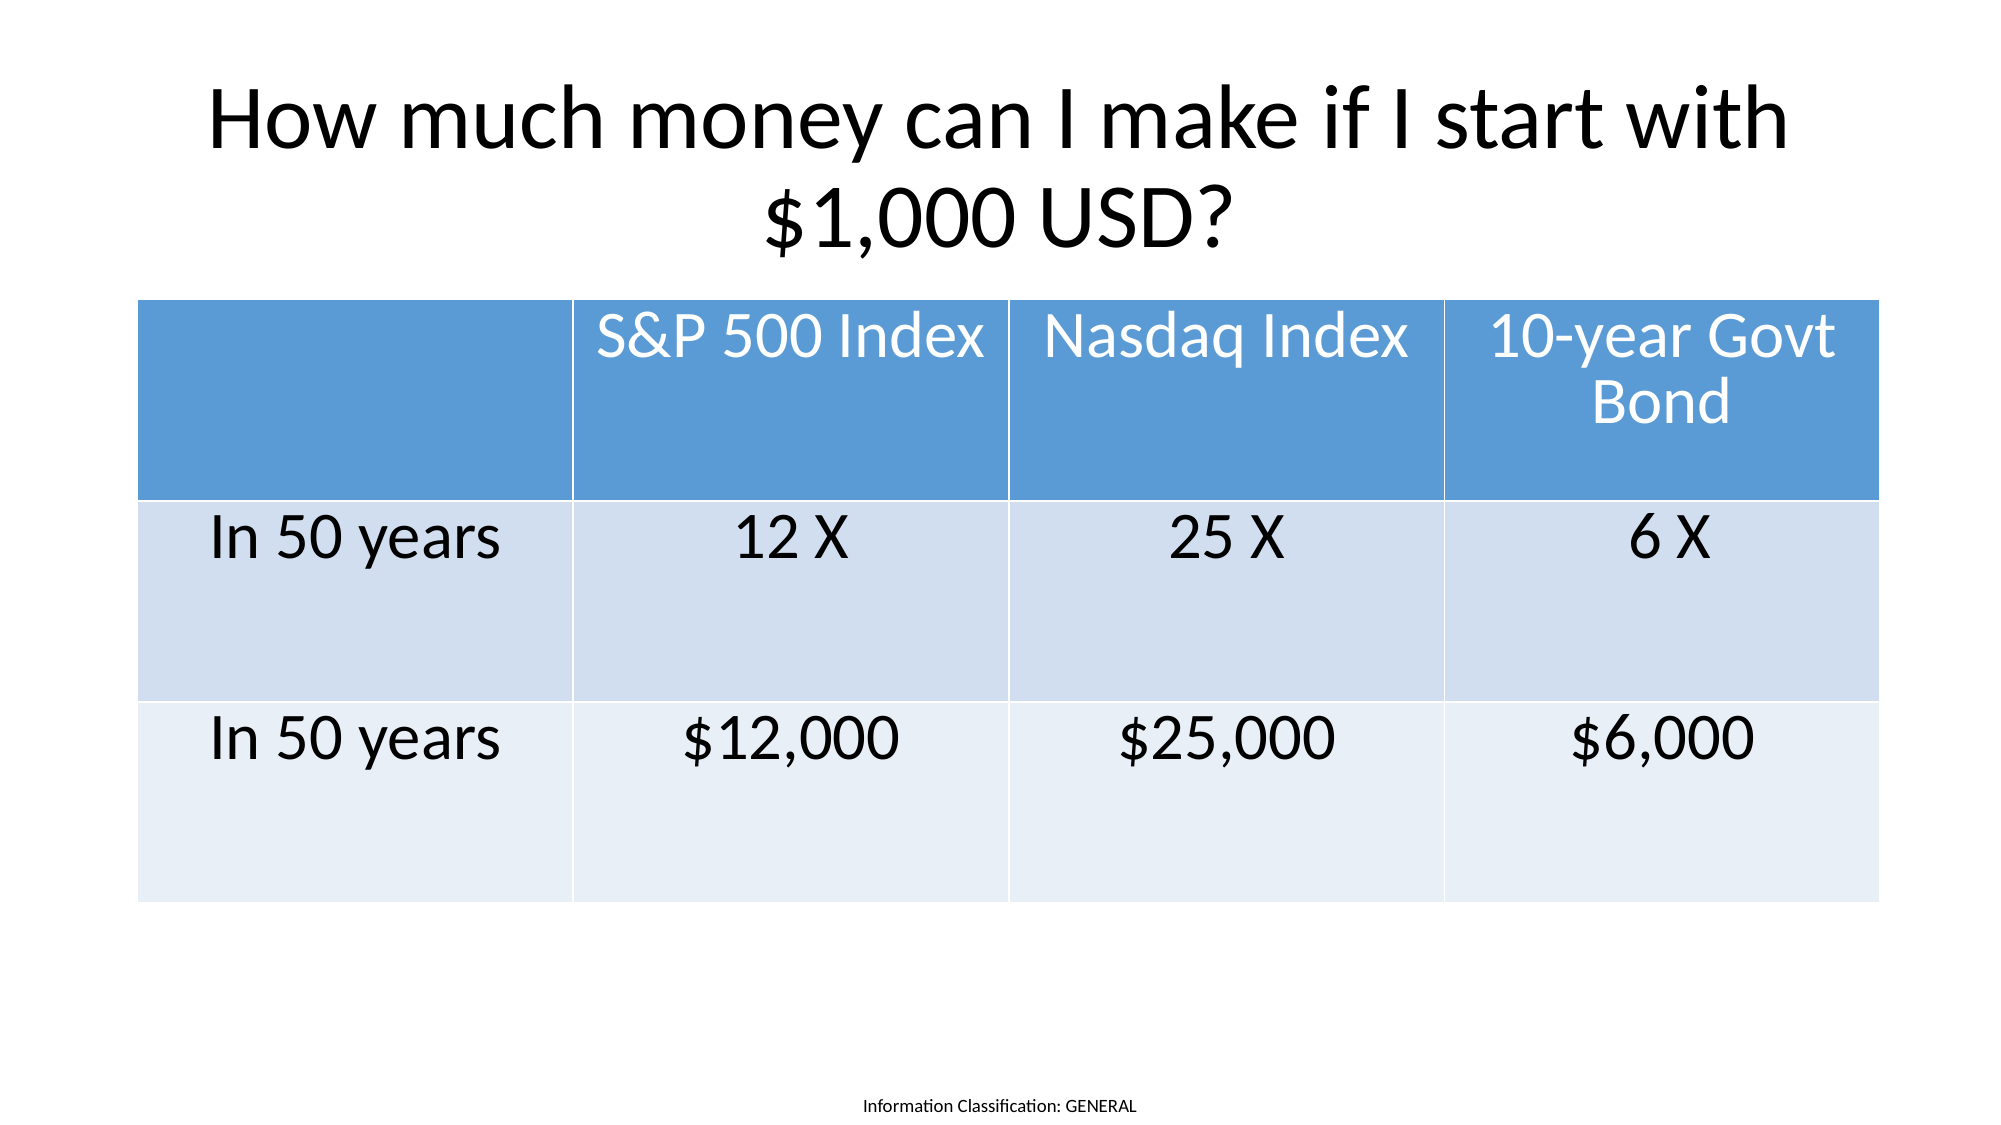

# How much money can I make if I start with $1,000 USD?
|  | S&P 500 Index | Nasdaq Index | 10-year Govt Bond |
| --- | --- | --- | --- |
| In 50 years | 12 X | 25 X | 6 X |
| In 50 years | $12,000 | $25,000 | $6,000 |